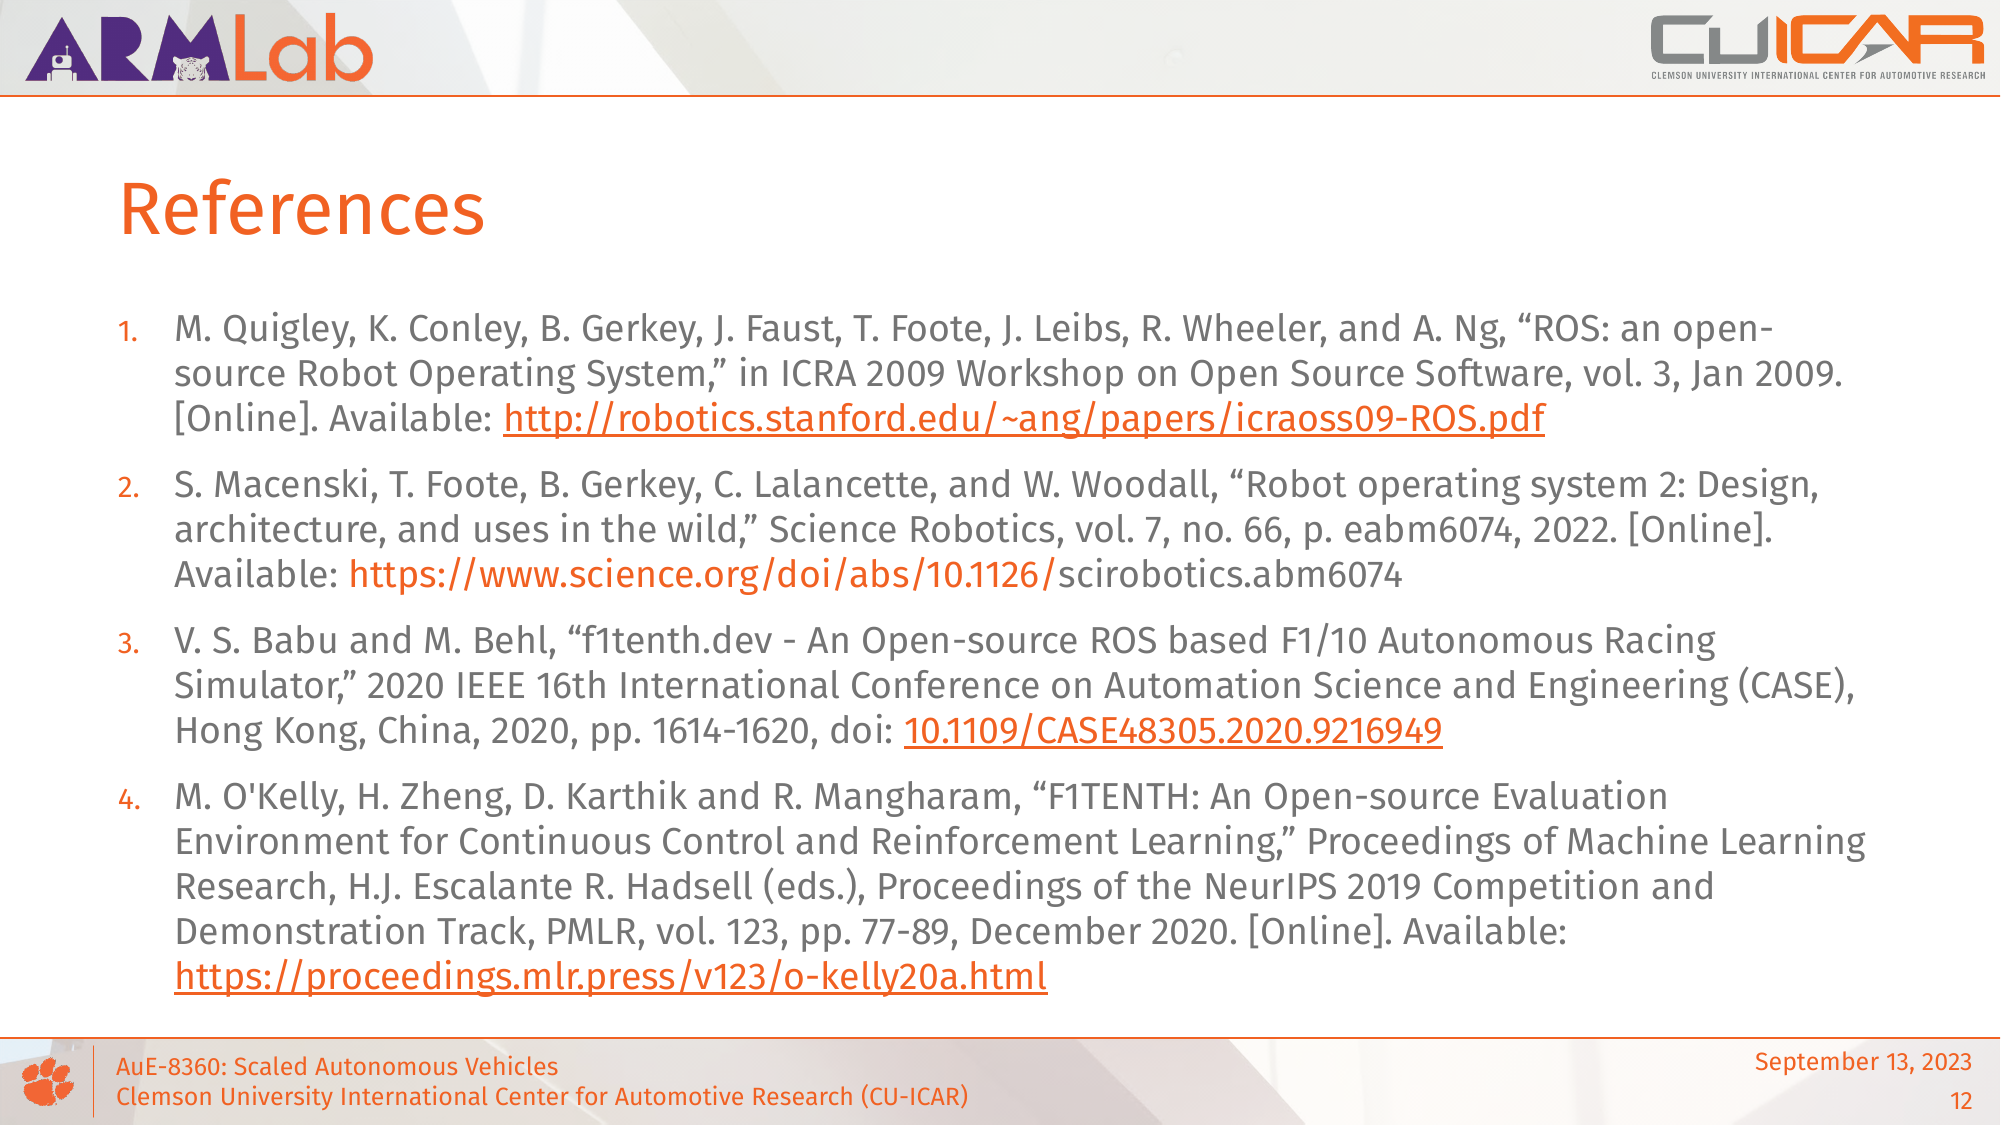

# References
M. Quigley, K. Conley, B. Gerkey, J. Faust, T. Foote, J. Leibs, R. Wheeler, and A. Ng, “ROS: an open-source Robot Operating System,” in ICRA 2009 Workshop on Open Source Software, vol. 3, Jan 2009. [Online]. Available: http://robotics.stanford.edu/~ang/papers/icraoss09-ROS.pdf
S. Macenski, T. Foote, B. Gerkey, C. Lalancette, and W. Woodall, “Robot operating system 2: Design, architecture, and uses in the wild,” Science Robotics, vol. 7, no. 66, p. eabm6074, 2022. [Online]. Available: https://www.science.org/doi/abs/10.1126/scirobotics.abm6074
V. S. Babu and M. Behl, “f1tenth.dev - An Open-source ROS based F1/10 Autonomous Racing Simulator,” 2020 IEEE 16th International Conference on Automation Science and Engineering (CASE), Hong Kong, China, 2020, pp. 1614-1620, doi: 10.1109/CASE48305.2020.9216949
M. O'Kelly, H. Zheng, D. Karthik and R. Mangharam, “F1TENTH: An Open-source Evaluation Environment for Continuous Control and Reinforcement Learning,” Proceedings of Machine Learning Research, H.J. Escalante R. Hadsell (eds.), Proceedings of the NeurIPS 2019 Competition and Demonstration Track, PMLR, vol. 123, pp. 77-89, December 2020. [Online]. Available: https://proceedings.mlr.press/v123/o-kelly20a.html
September 13, 2023
12